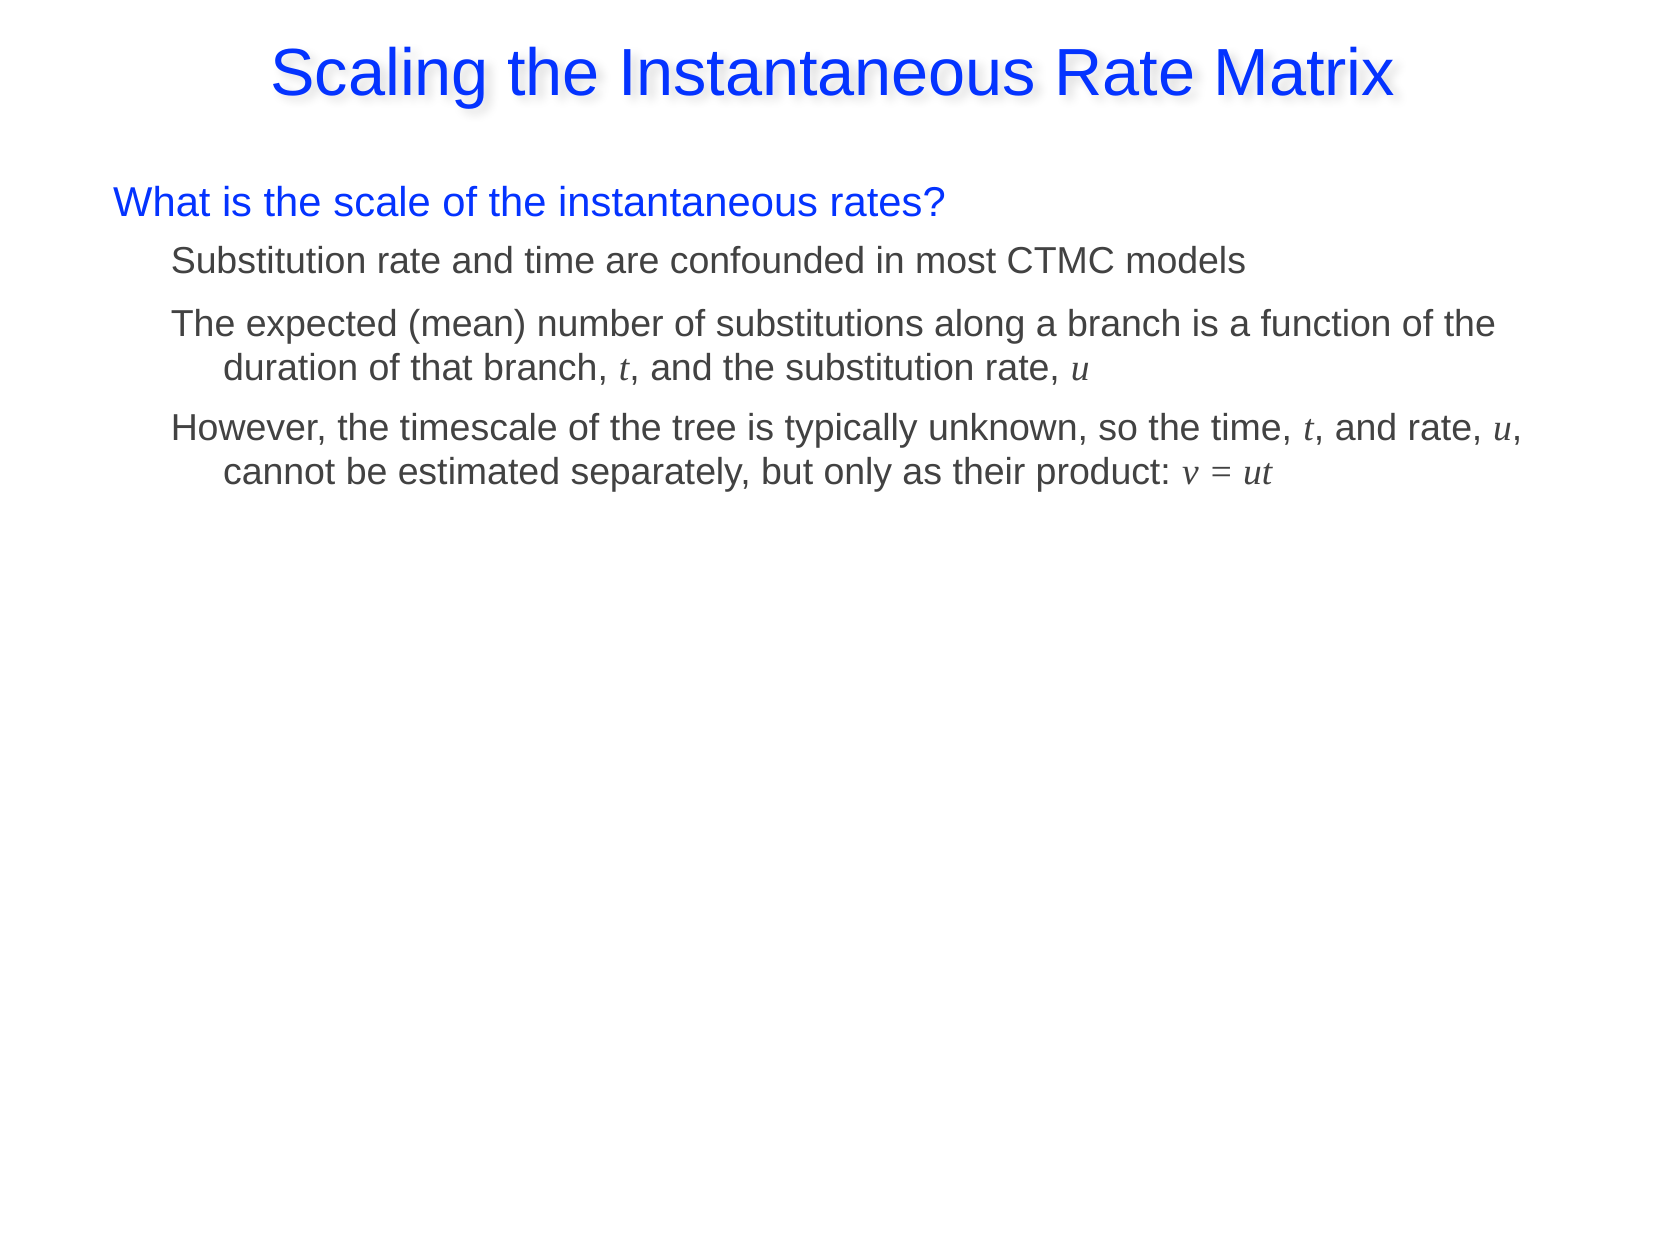

Scaling the Instantaneous Rate Matrix
What is the scale of the instantaneous rates?
Substitution rate and time are confounded in most CTMC models
The expected (mean) number of substitutions along a branch is a function of the
     duration of that branch, t, and the substitution rate, u
However, the timescale of the tree is typically unknown, so the time, t, and rate, u,
     cannot be estimated separately, but only as their product: v = ut